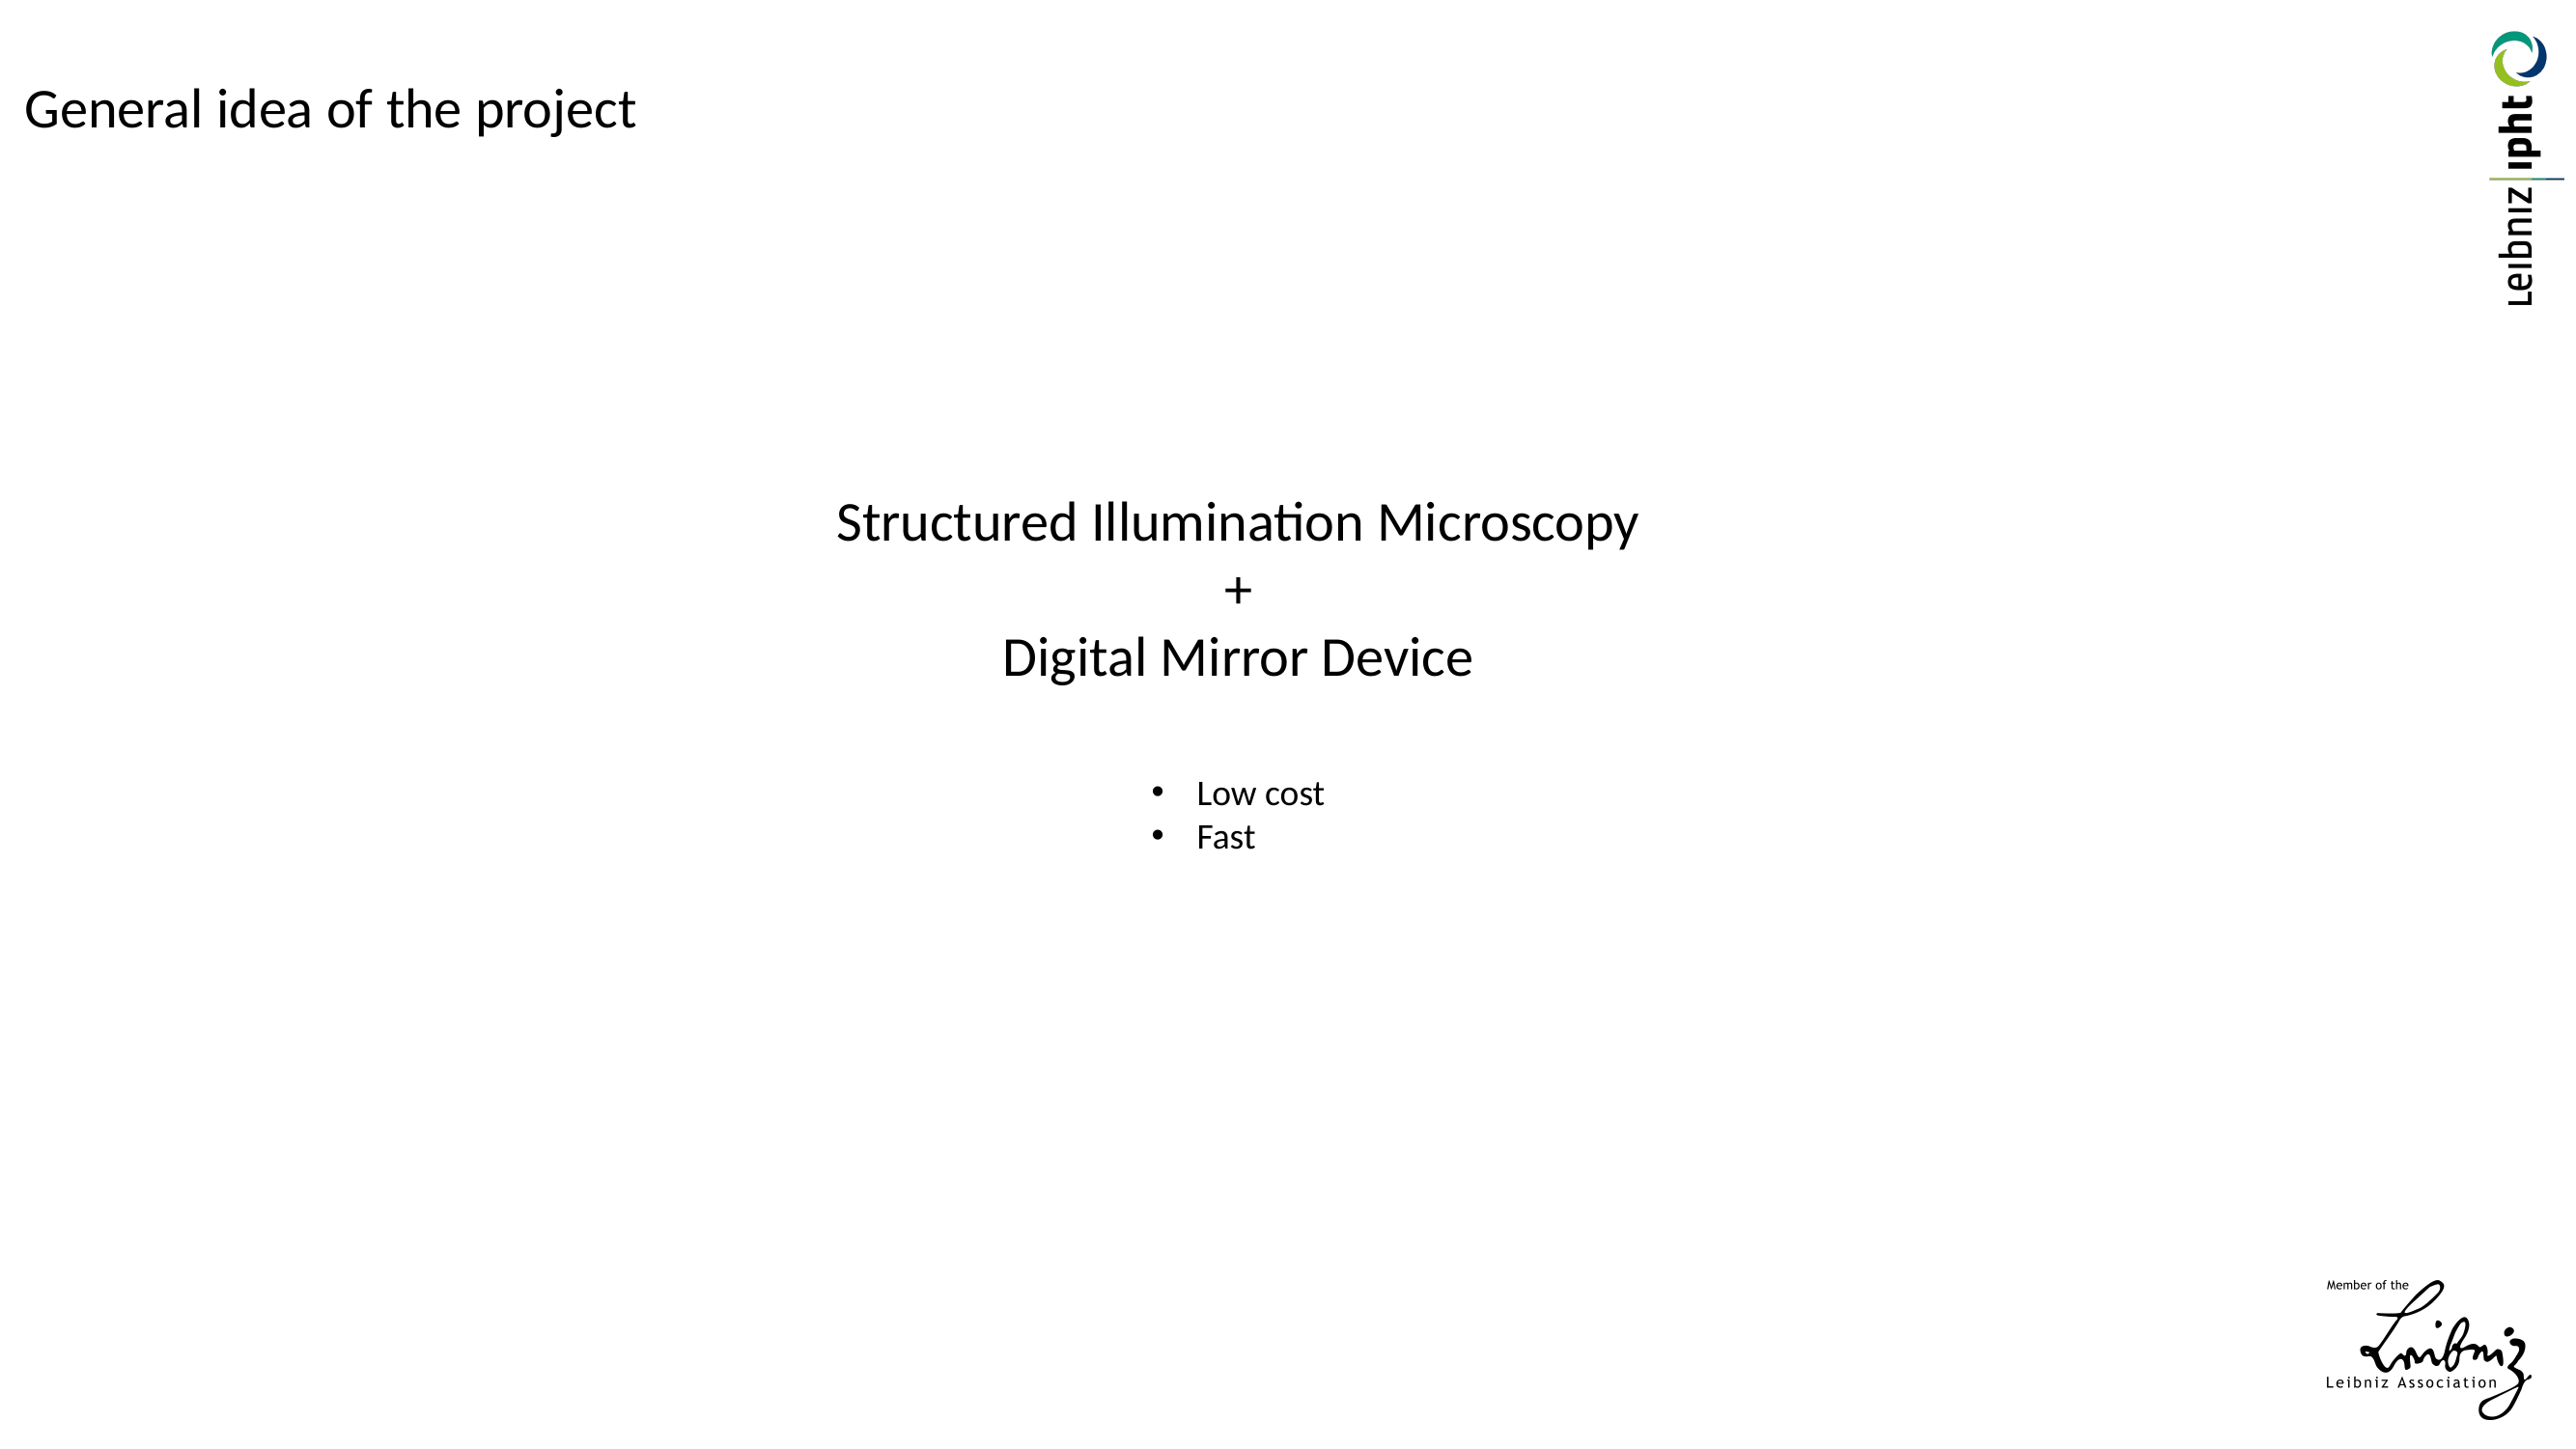

General idea of the project
Structured Illumination Microscopy
+
Digital Mirror Device
Low cost
Fast